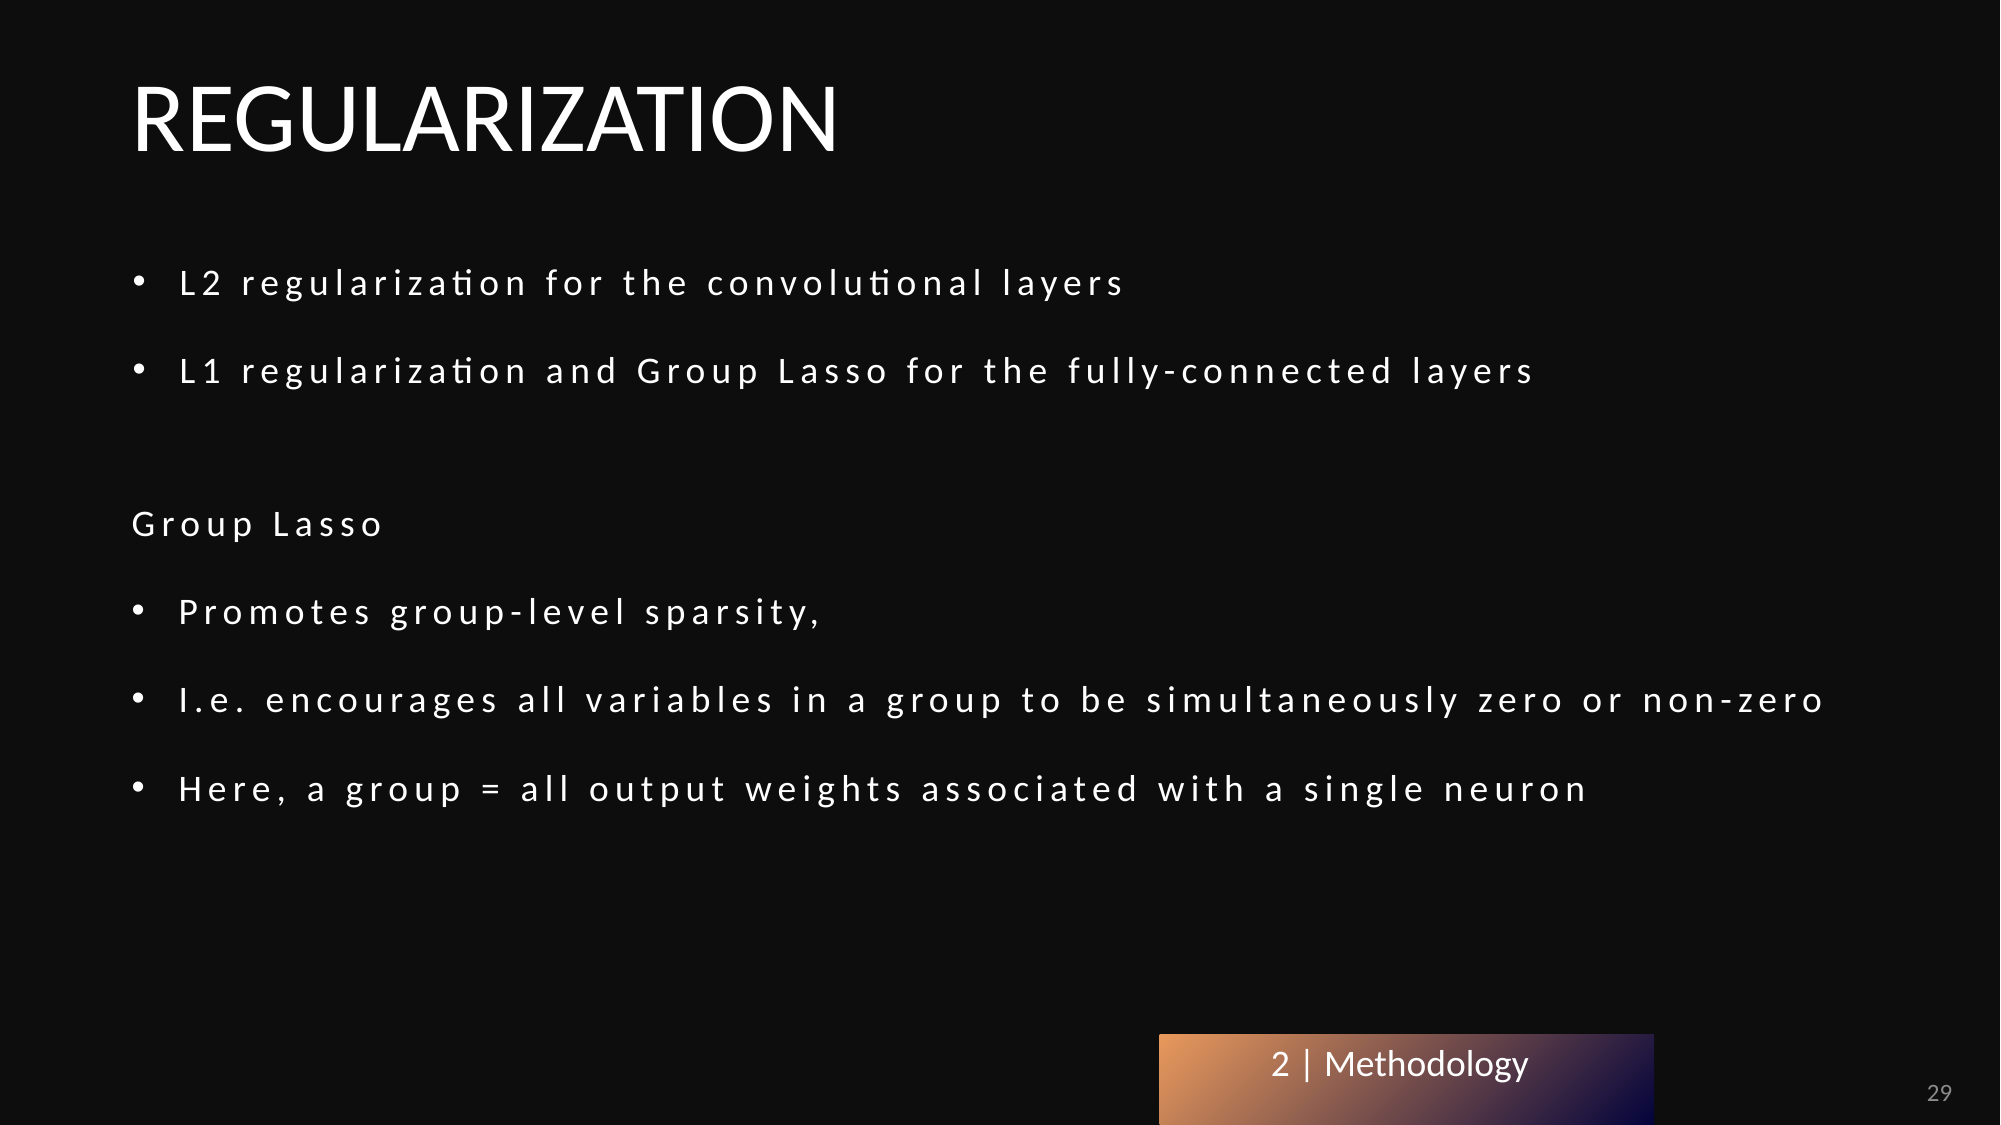

REGULARIZATION
L2 regularization for the convolutional layers
L1 regularization and Group Lasso for the fully-connected layers

Group Lasso
Promotes group-level sparsity,
I.e. encourages all variables in a group to be simultaneously zero or non-zero
Here, a group = all output weights associated with a single neuron
2 | Methodology
29